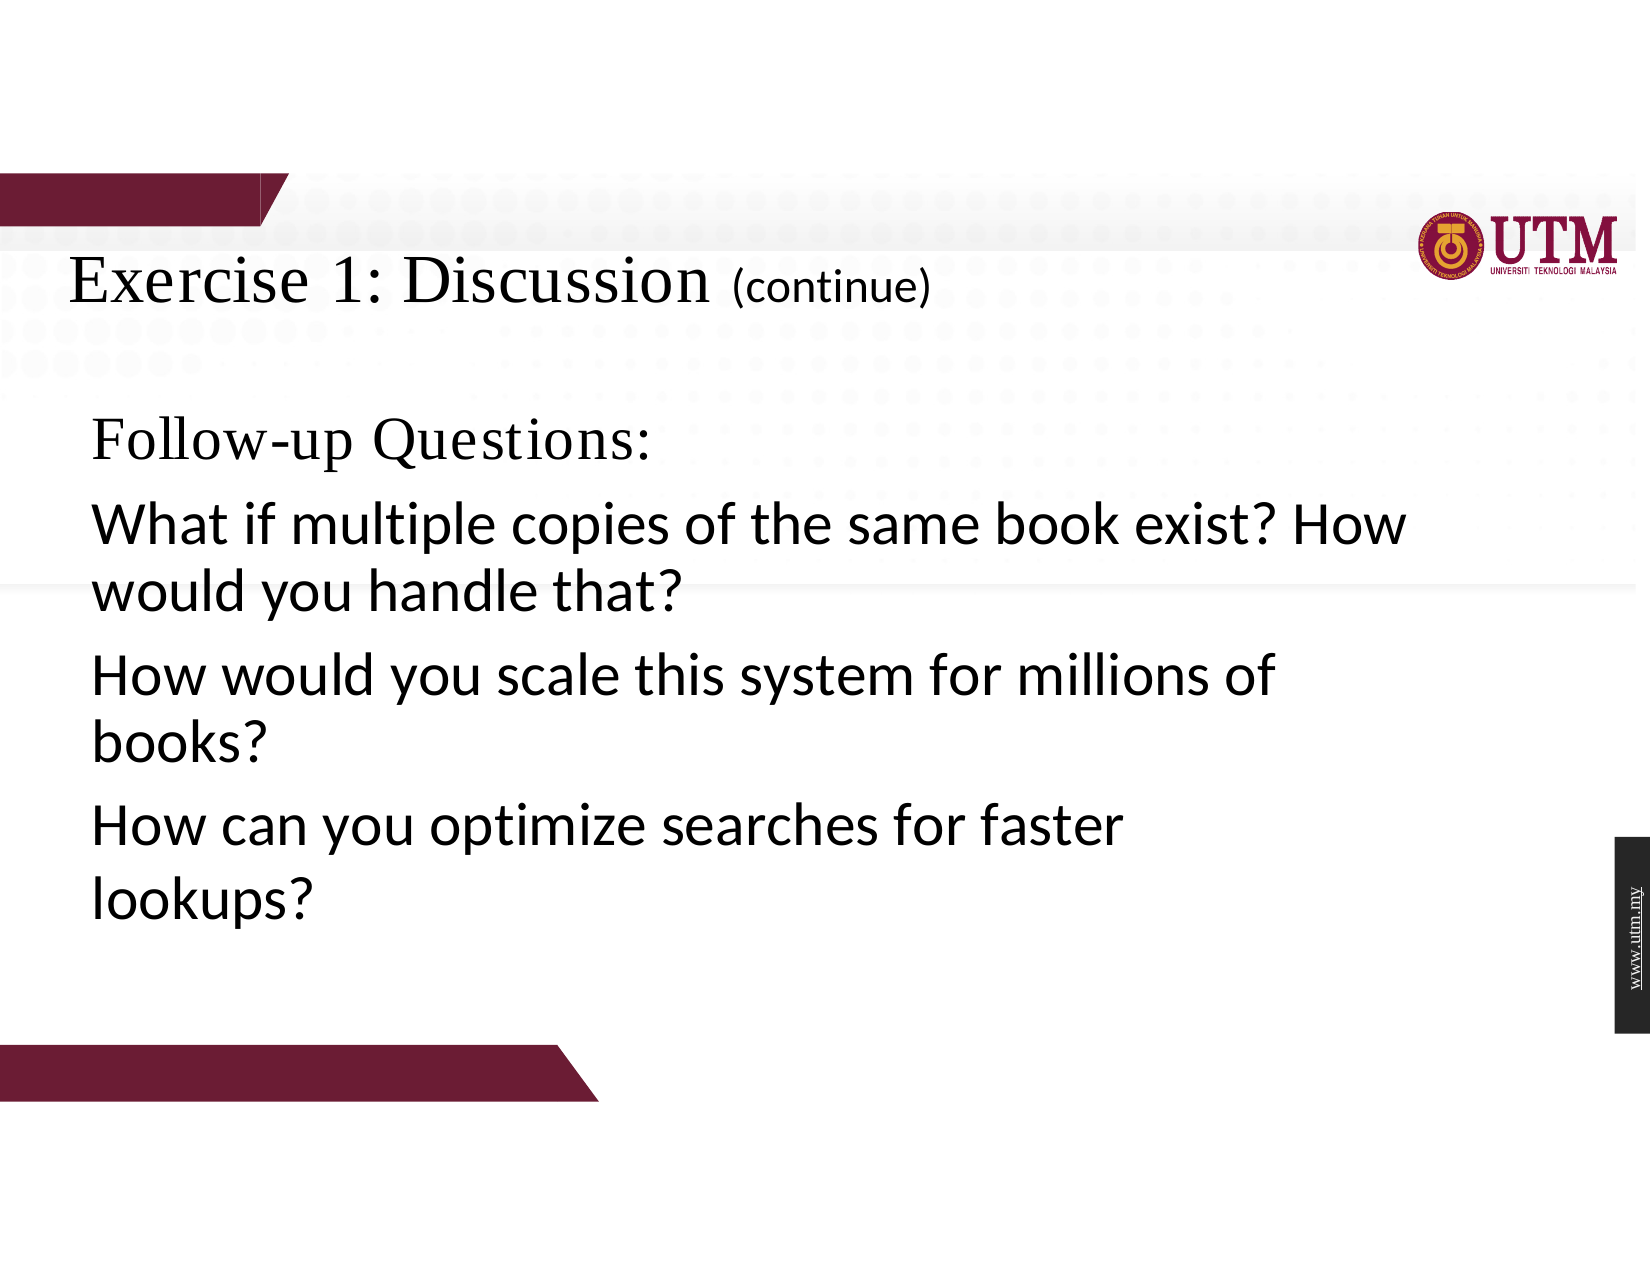

# Exercise 1: Discussion (continue)
Follow-up Questions:
What if multiple copies of the same book exist? How would you handle that?
How would you scale this system for millions of books?
How can you optimize searches for faster lookups?

www.utm.my